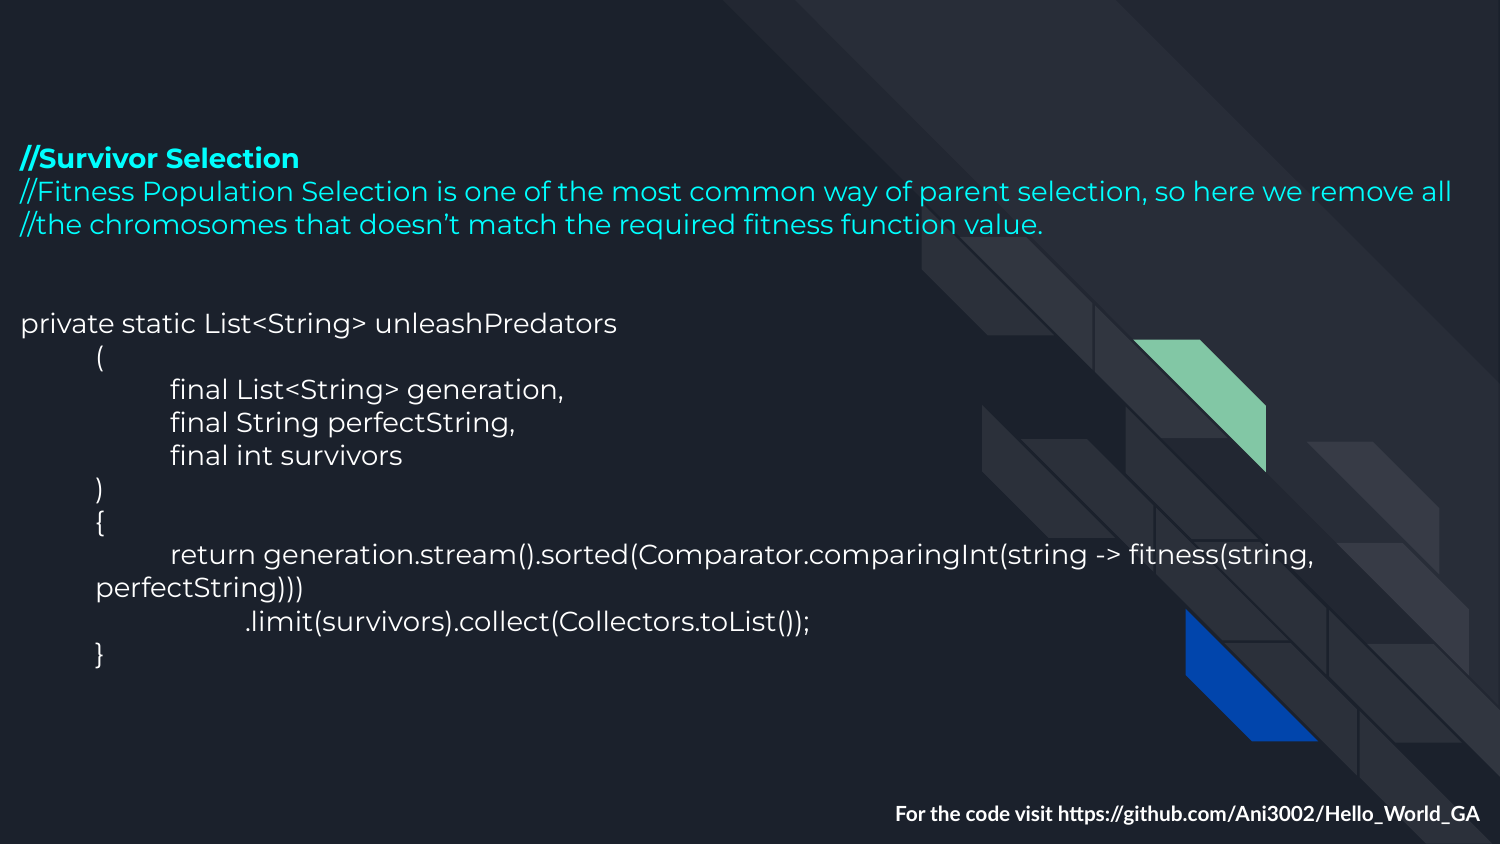

# //Survivor Selection
//Fitness Population Selection is one of the most common way of parent selection, so here we remove all
//the chromosomes that doesn’t match the required fitness function value.

private static List<String> unleashPredators
(
final List<String> generation,
final String perfectString,
final int survivors
)
{
return generation.stream().sorted(Comparator.comparingInt(string -> fitness(string, perfectString)))
.limit(survivors).collect(Collectors.toList());
}

For the code visit https://github.com/Ani3002/Hello_World_GA